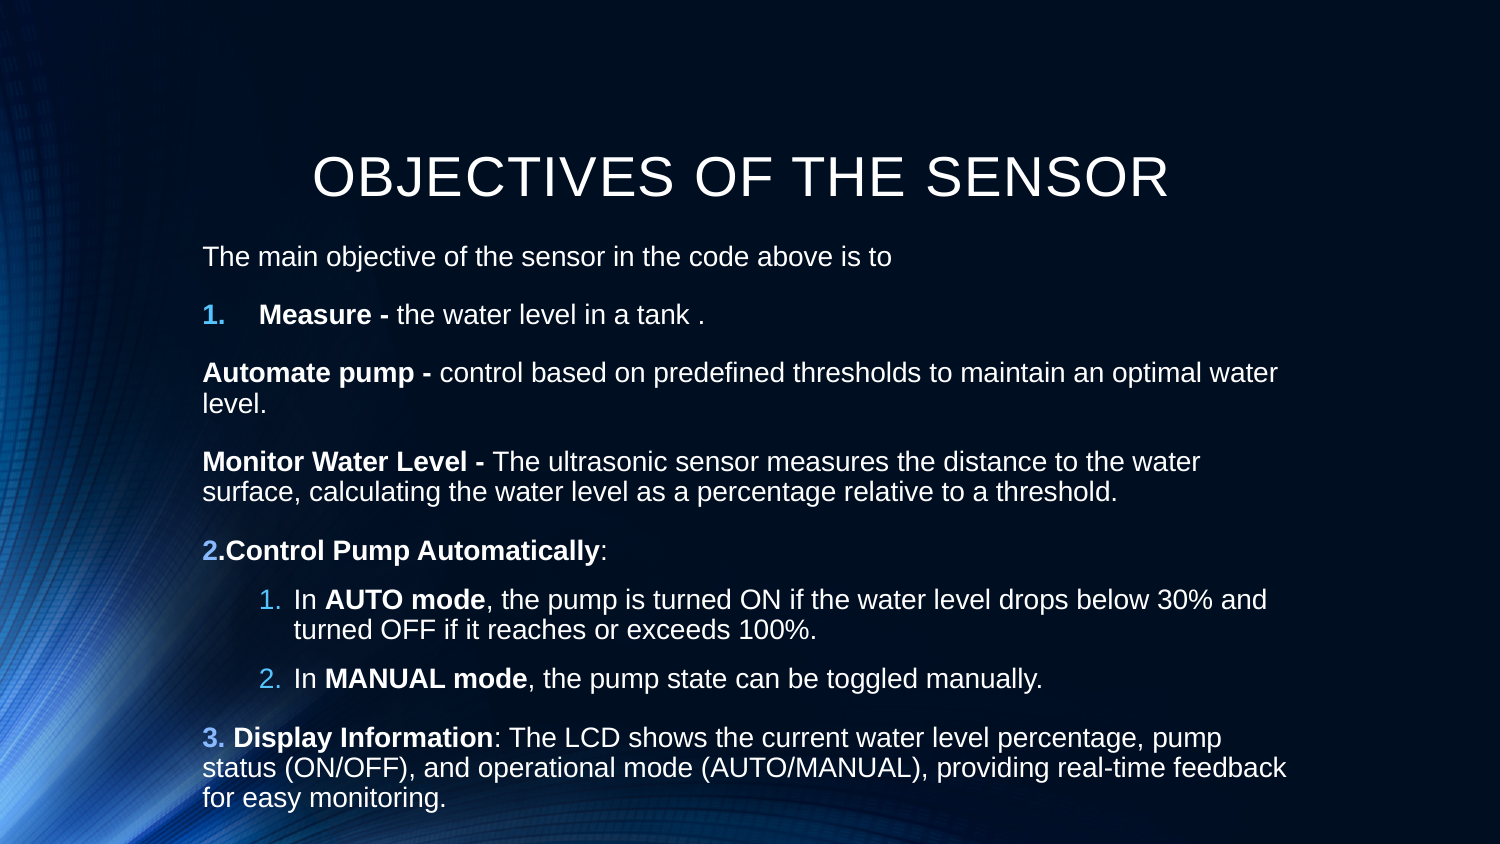

# OBJECTIVES OF THE SENSOR
The main objective of the sensor in the code above is to
Measure - the water level in a tank .
Automate pump - control based on predefined thresholds to maintain an optimal water level.
Monitor Water Level - The ultrasonic sensor measures the distance to the water surface, calculating the water level as a percentage relative to a threshold.
2.Control Pump Automatically:
In AUTO mode, the pump is turned ON if the water level drops below 30% and turned OFF if it reaches or exceeds 100%.
In MANUAL mode, the pump state can be toggled manually.
3. Display Information: The LCD shows the current water level percentage, pump status (ON/OFF), and operational mode (AUTO/MANUAL), providing real-time feedback for easy monitoring.